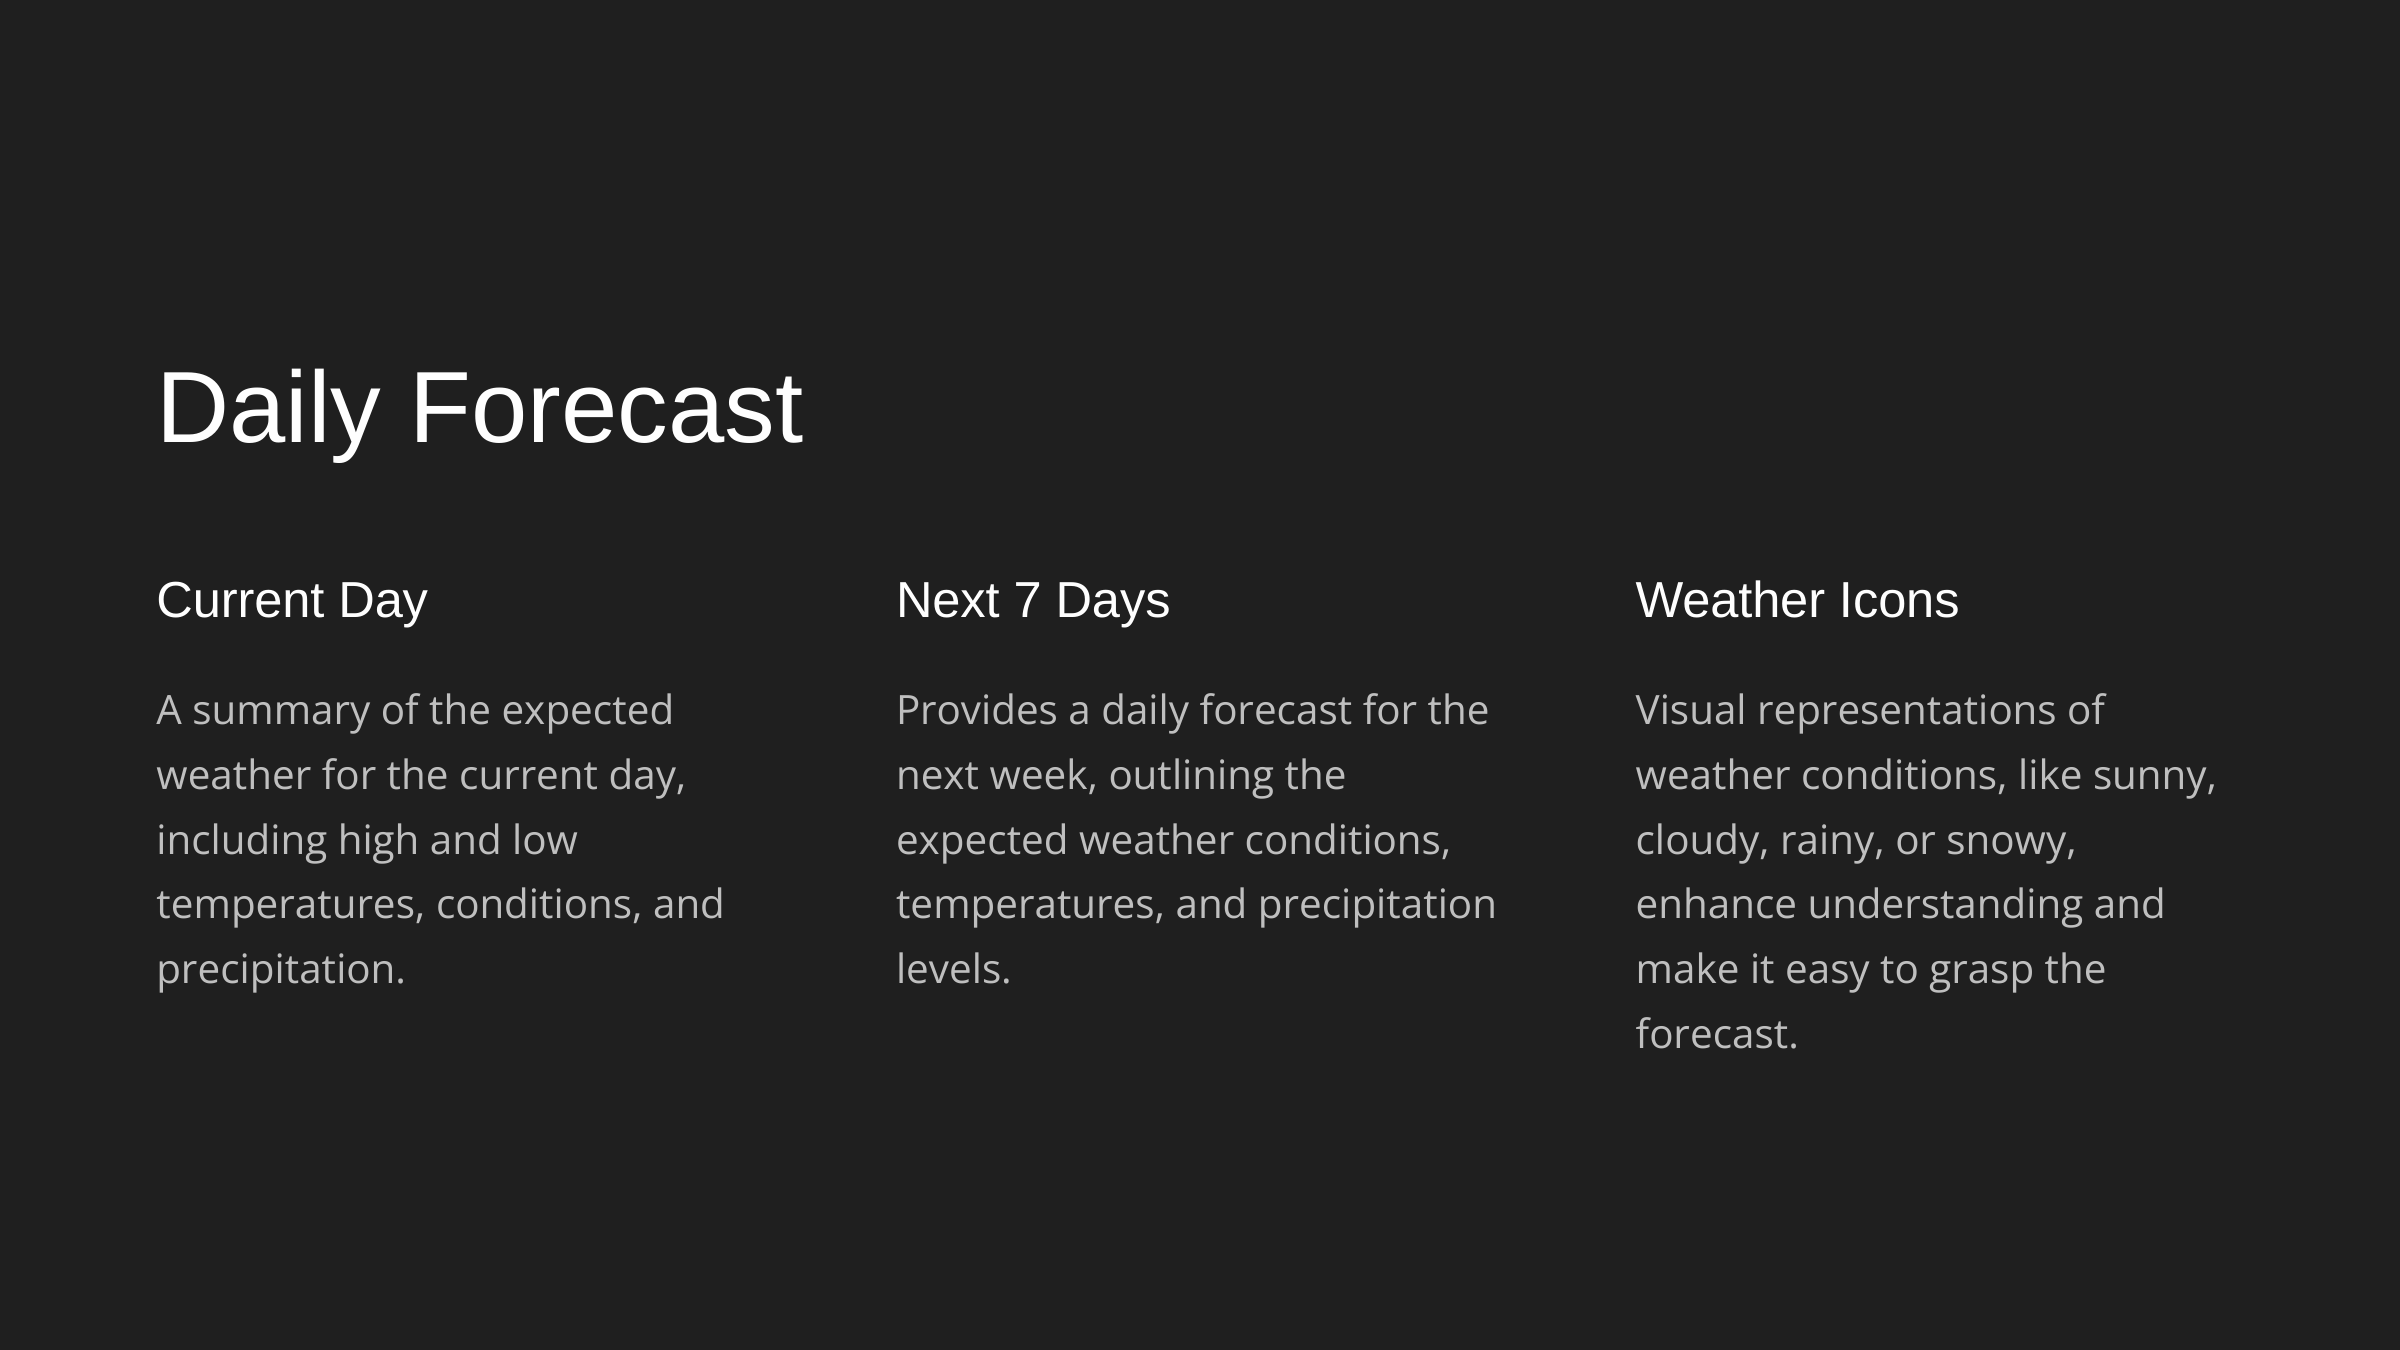

Daily Forecast
Current Day
Next 7 Days
Weather Icons
A summary of the expected weather for the current day, including high and low temperatures, conditions, and precipitation.
Provides a daily forecast for the next week, outlining the expected weather conditions, temperatures, and precipitation levels.
Visual representations of weather conditions, like sunny, cloudy, rainy, or snowy, enhance understanding and make it easy to grasp the forecast.